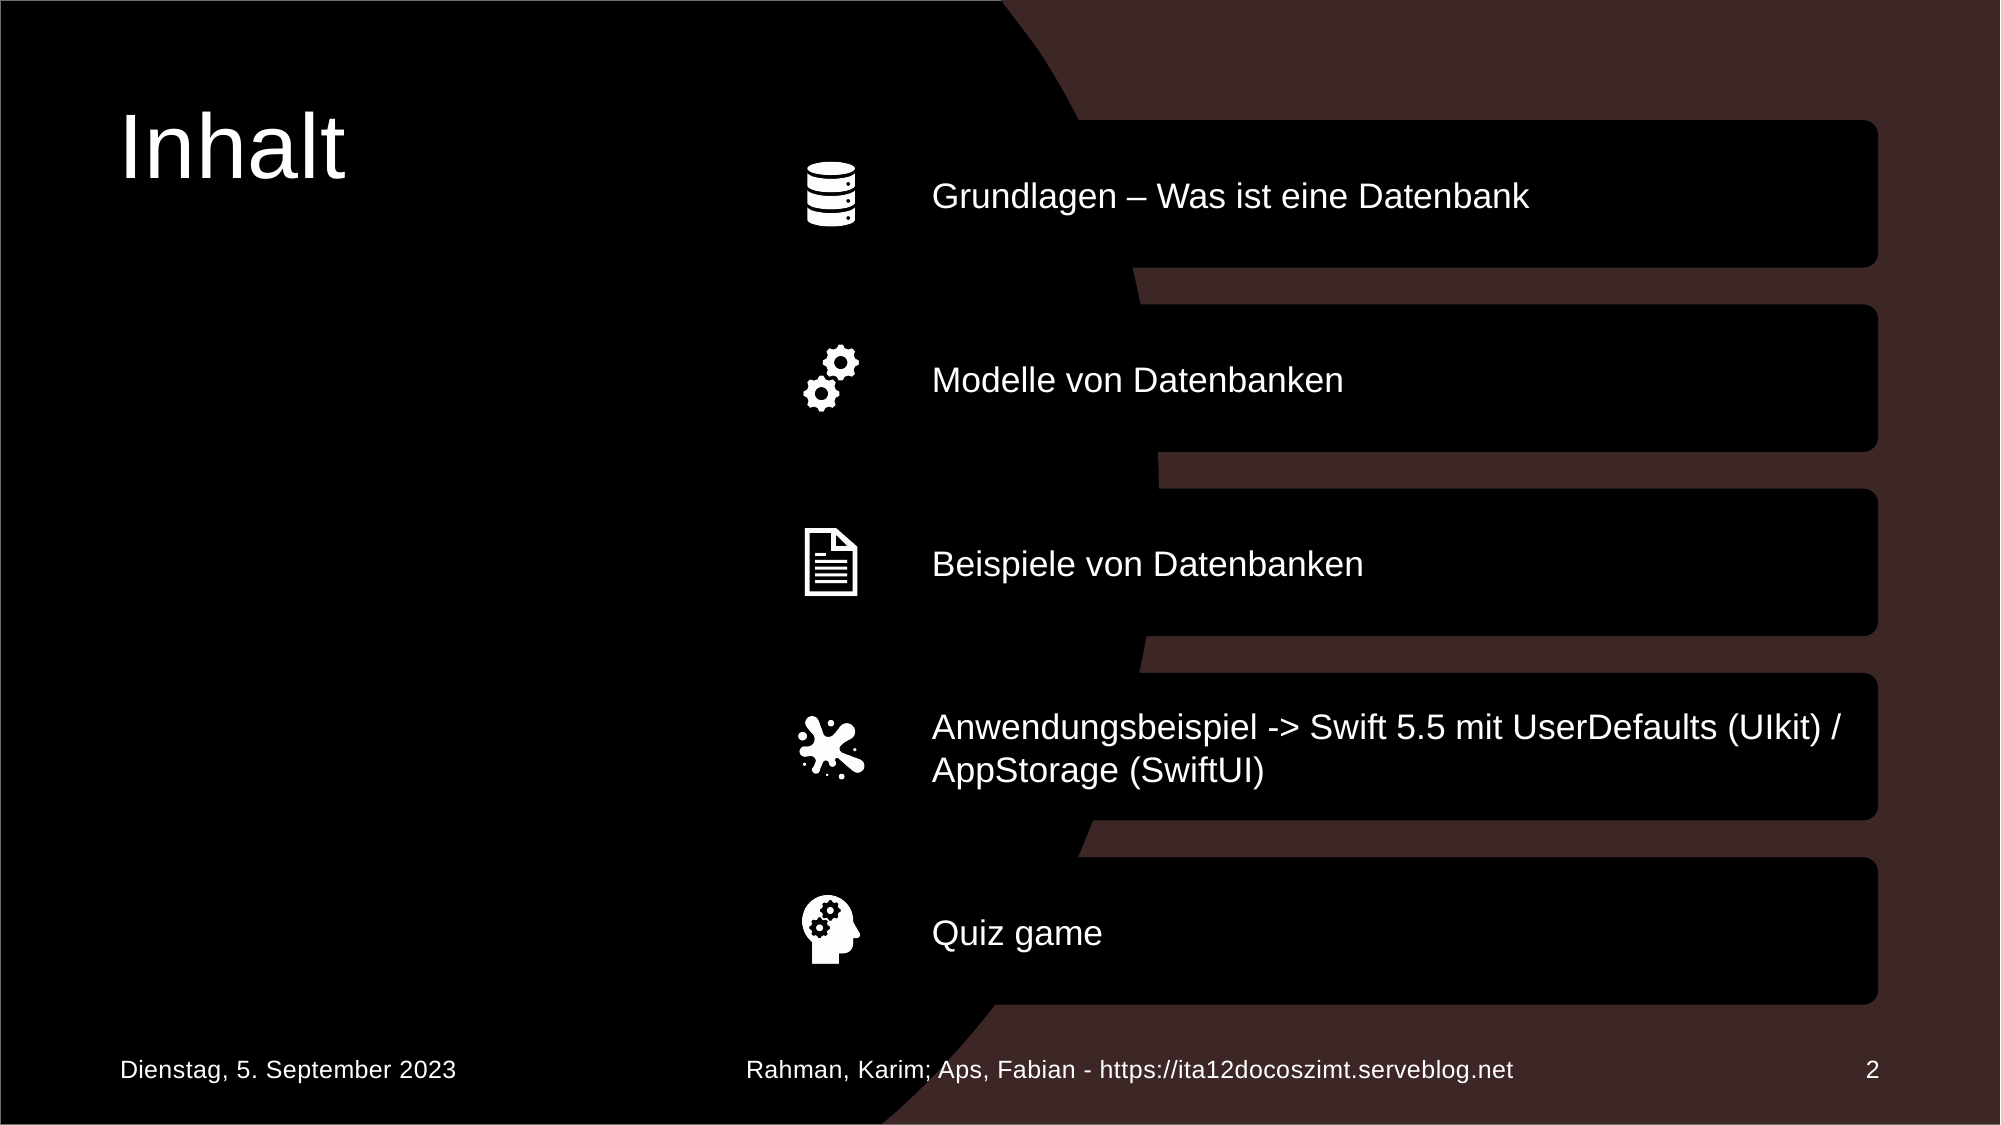

# Inhalt
Grundlagen – Was ist eine Datenbank
Modelle von Datenbanken
Beispiele von Datenbanken
Anwendungsbeispiel -> Swift 5.5 mit UserDefaults (UIkit) / AppStorage (SwiftUI)
Quiz game
Dienstag, 5. September 2023
Rahman, Karim; Aps, Fabian - https://ita12docoszimt.serveblog.net
2